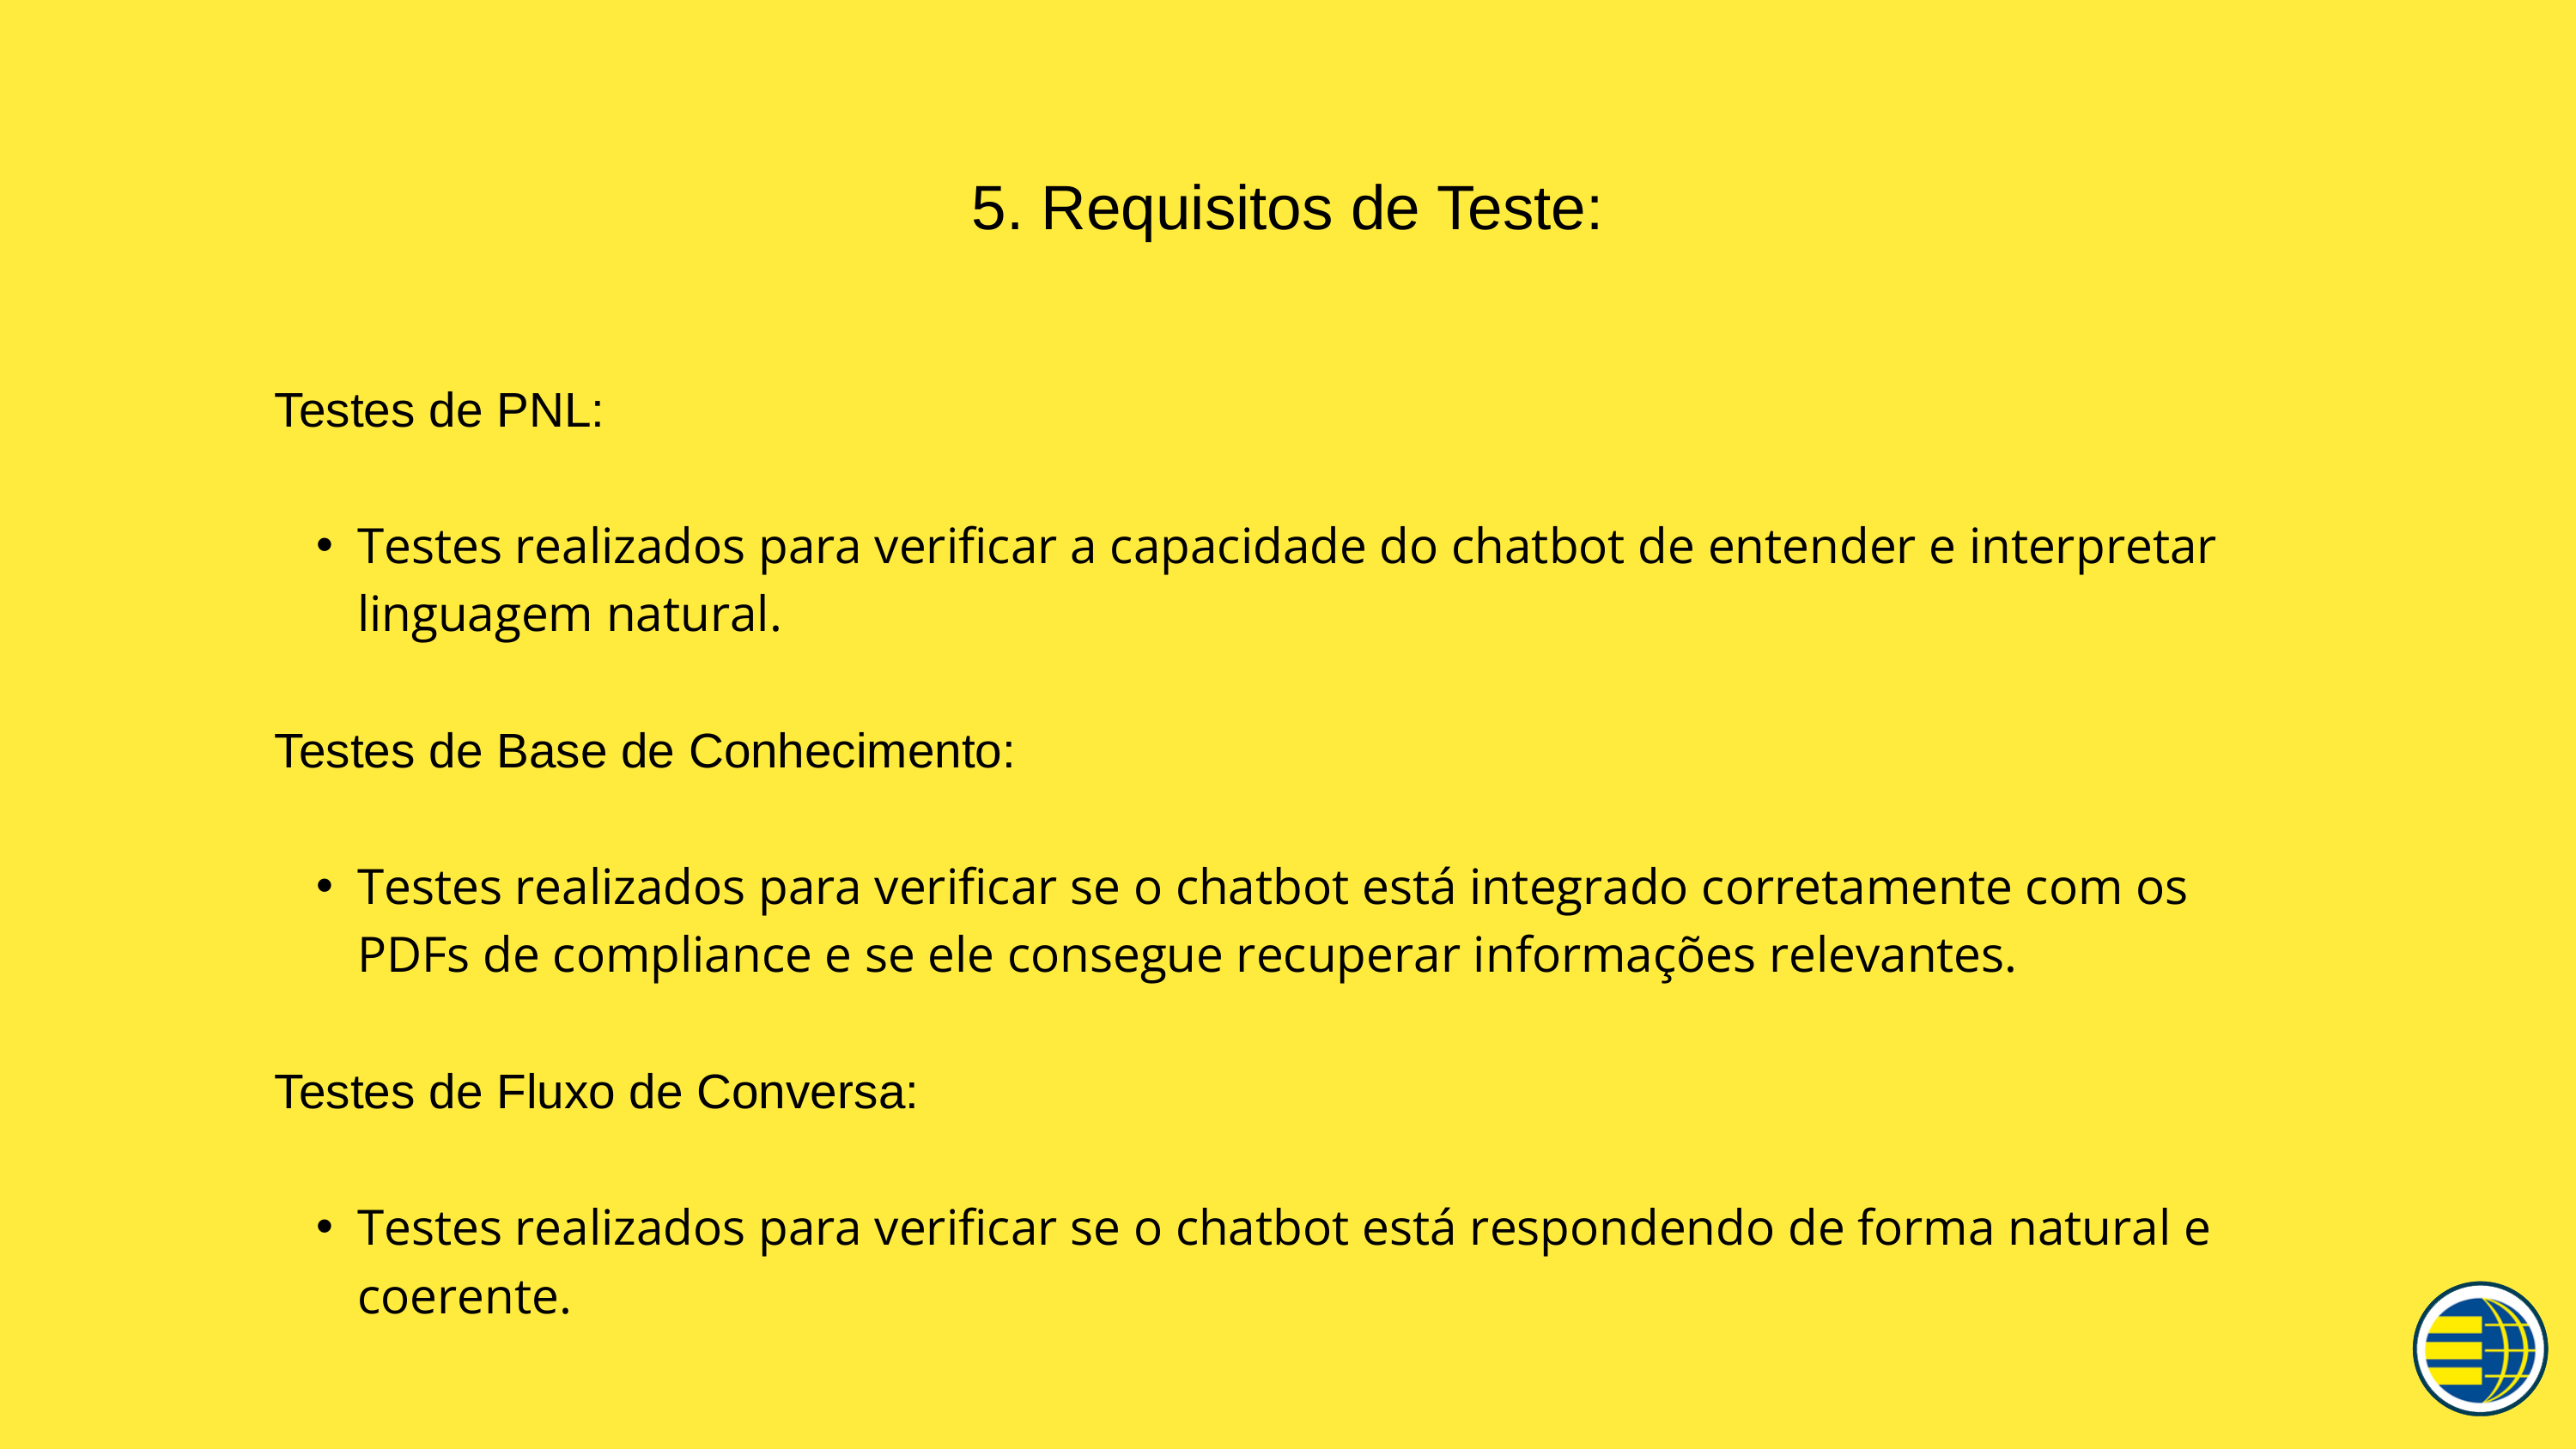

5. Requisitos de Teste:

Testes de PNL:

Testes realizados para verificar a capacidade do chatbot de entender e interpretar linguagem natural.

Testes de Base de Conhecimento:

Testes realizados para verificar se o chatbot está integrado corretamente com os PDFs de compliance e se ele consegue recuperar informações relevantes.

Testes de Fluxo de Conversa:

Testes realizados para verificar se o chatbot está respondendo de forma natural e coerente.